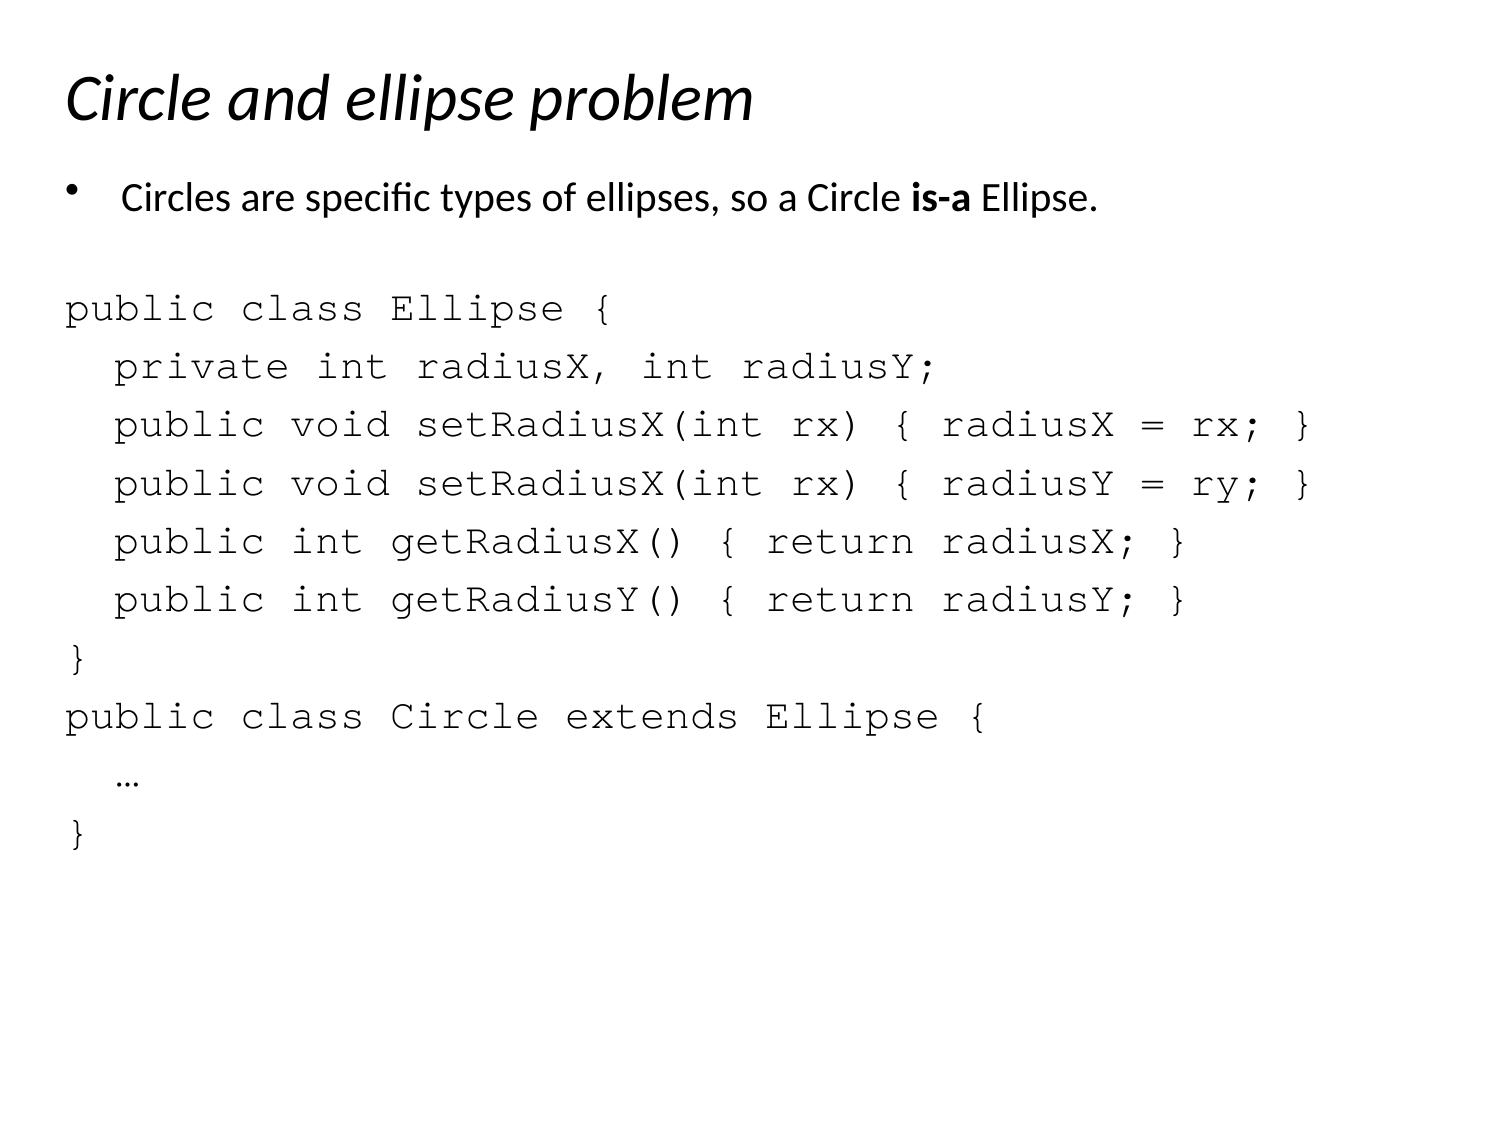

# Circle and ellipse problem
Circles are specific types of ellipses, so a Circle is-a Ellipse.
public class Ellipse {
  private int radiusX, int radiusY;
  public void setRadiusX(int rx) { radiusX = rx; }
  public void setRadiusX(int rx) { radiusY = ry; }
  public int getRadiusX() { return radiusX; }
  public int getRadiusY() { return radiusY; }
}
public class Circle extends Ellipse {
  …
}